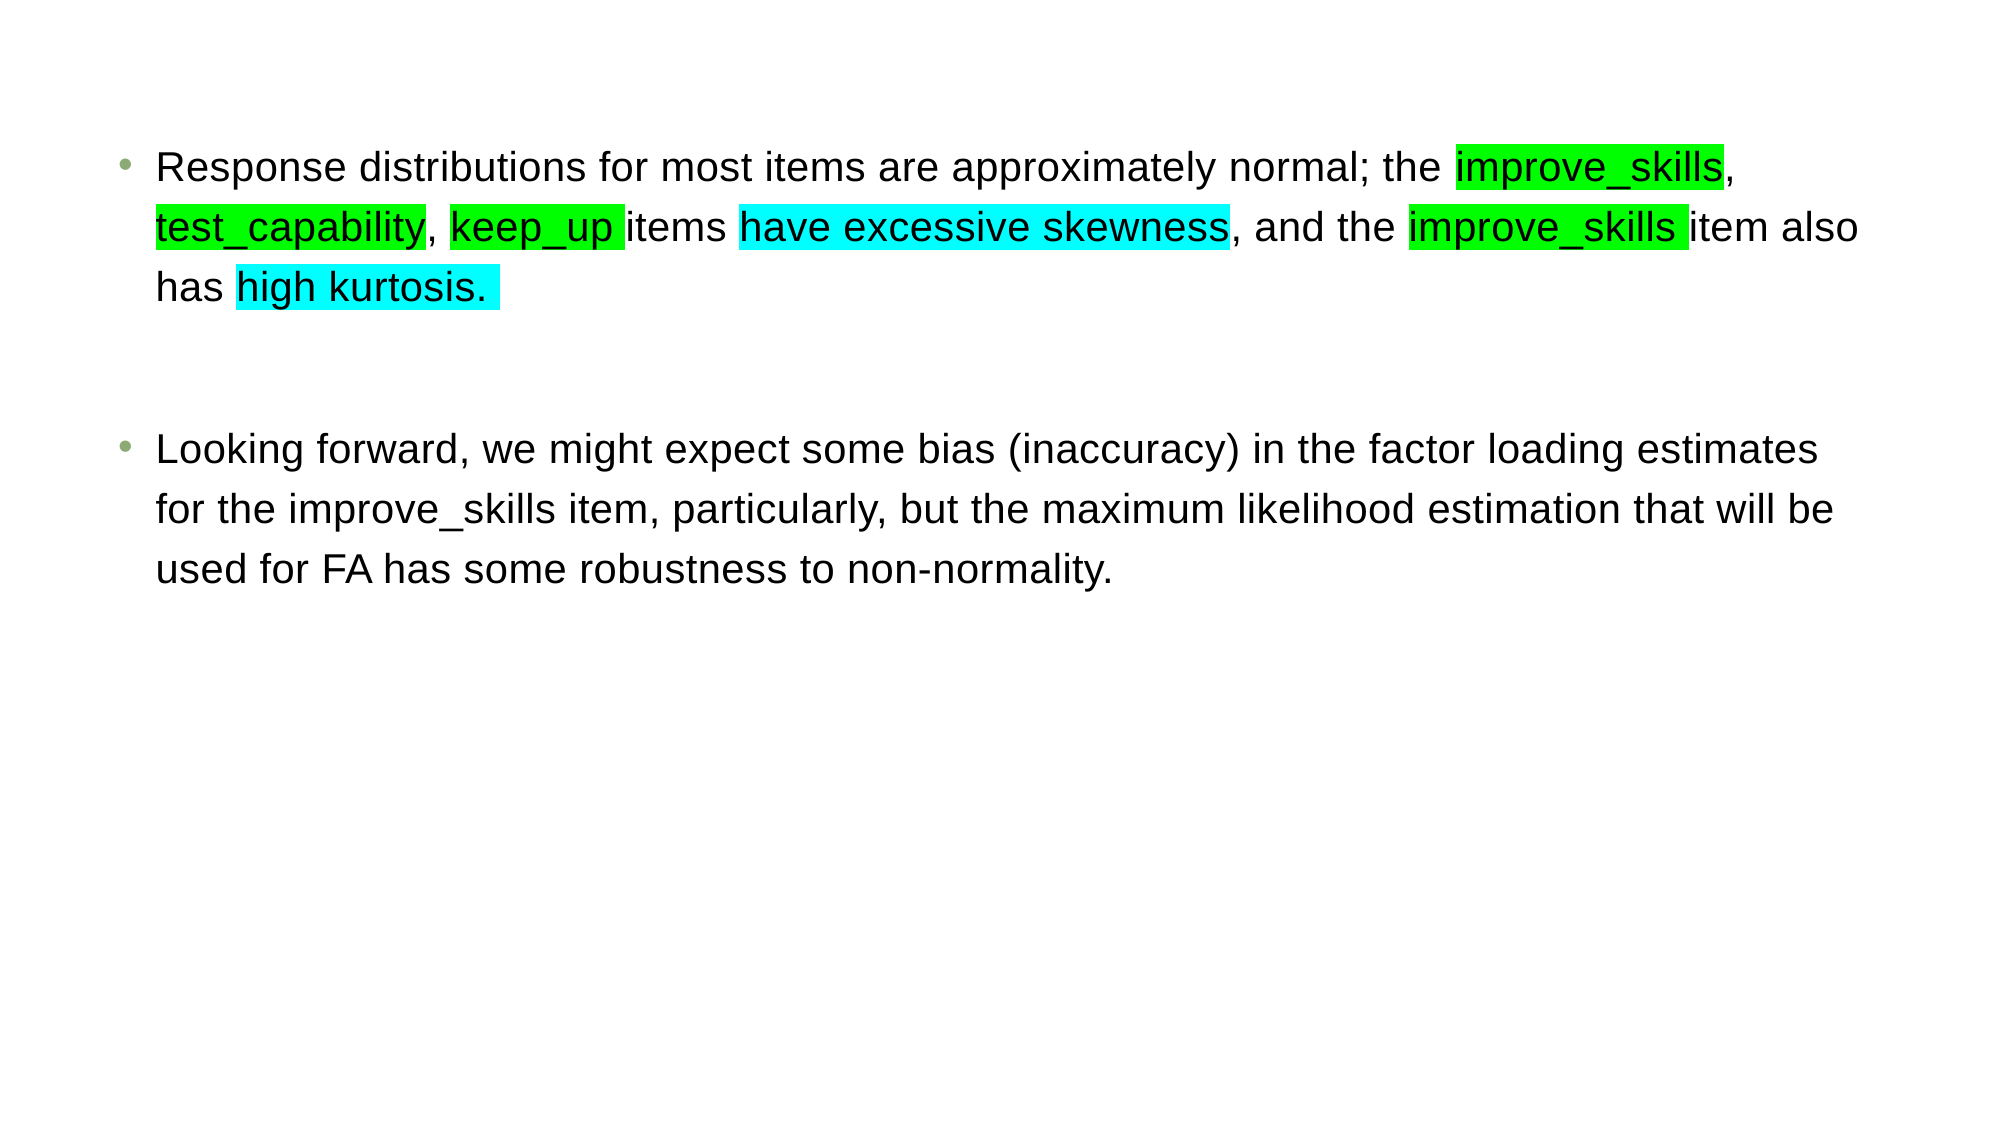

Response distributions for most items are approximately normal; the improve_skills, test_capability, keep_up items have excessive skewness, and the improve_skills item also has high kurtosis.

Looking forward, we might expect some bias (inaccuracy) in the factor loading estimates for the improve_skills item, particularly, but the maximum likelihood estimation that will be used for FA has some robustness to non-normality.